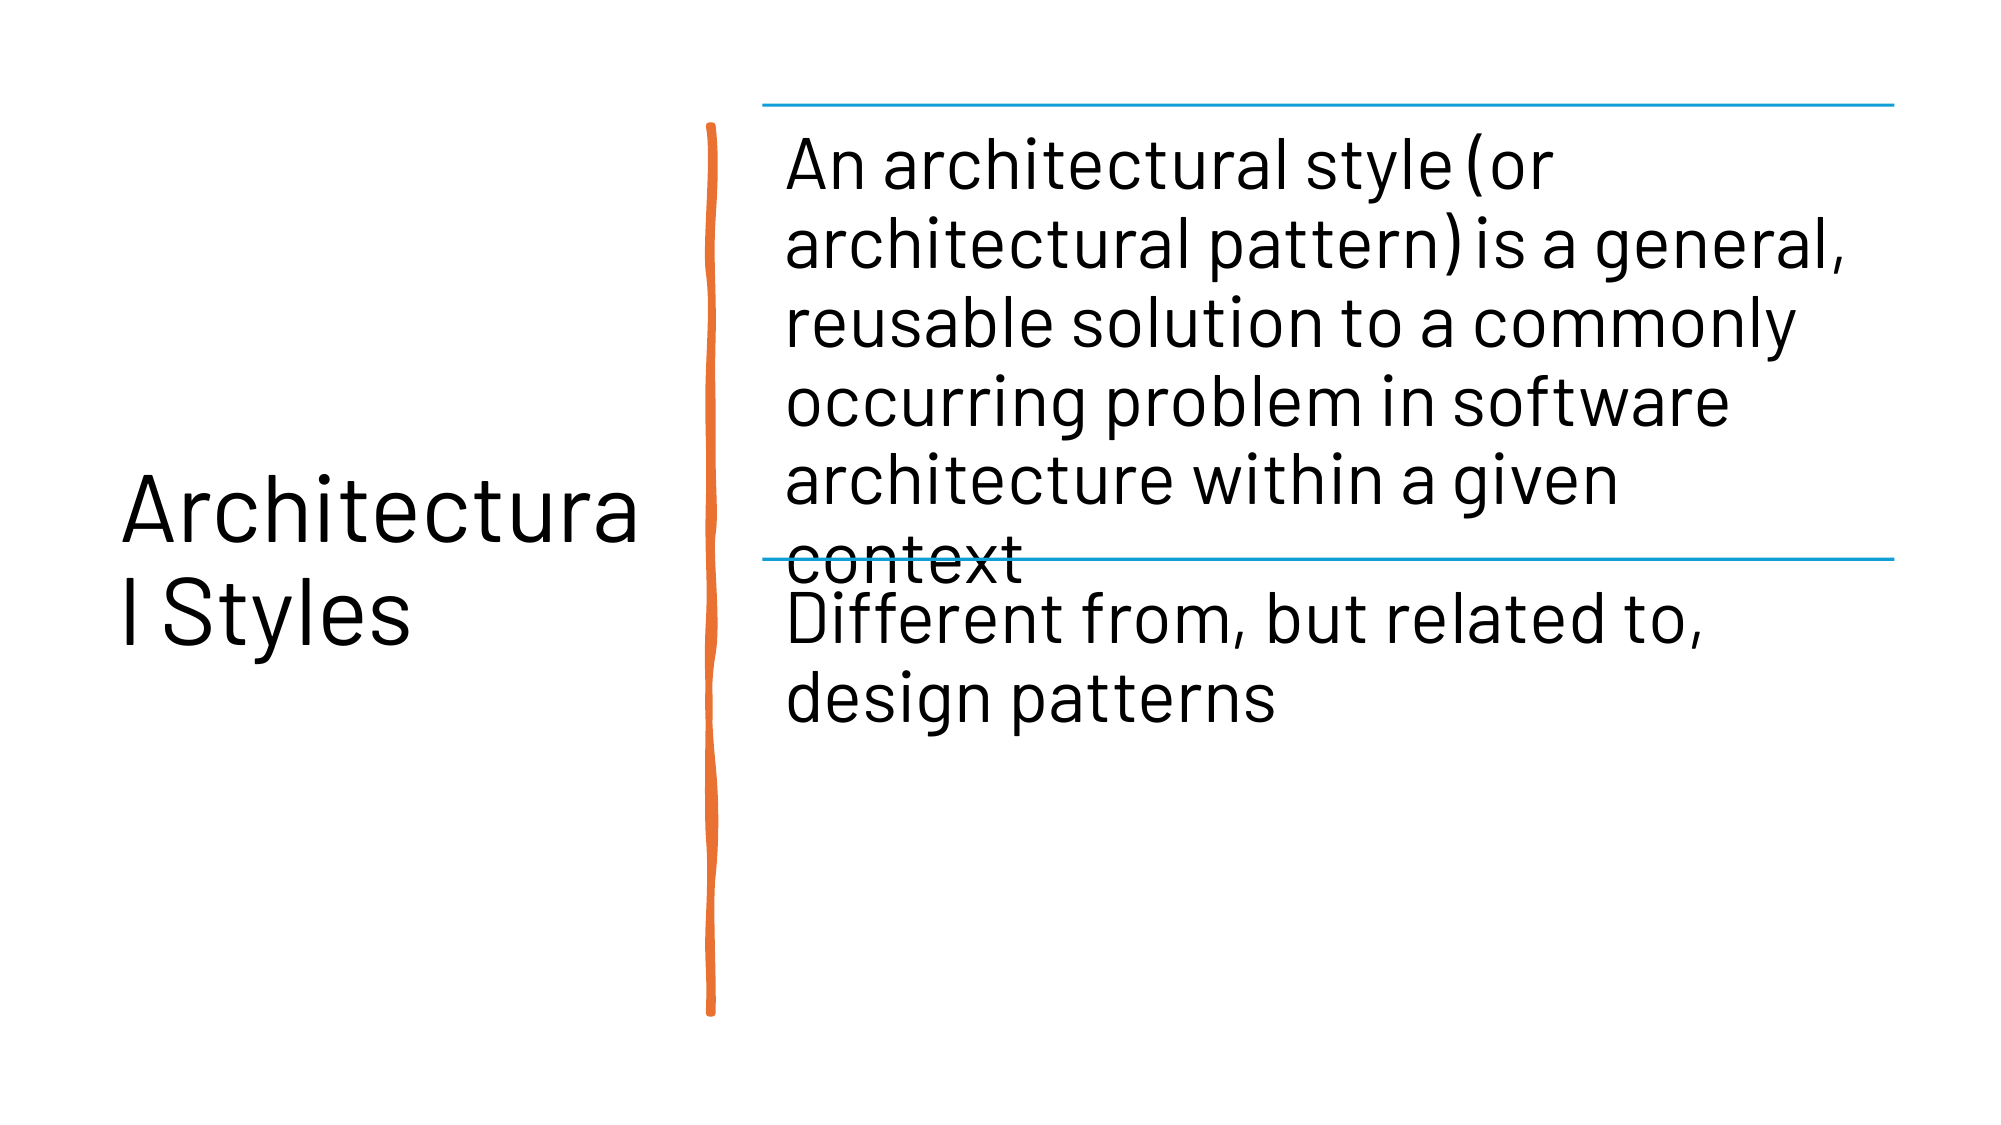

An architectural style (or architectural pattern) is a general, reusable solution to a commonly occurring problem in software architecture within a given context
Different from, but related to, design patterns
# Architectural Styles